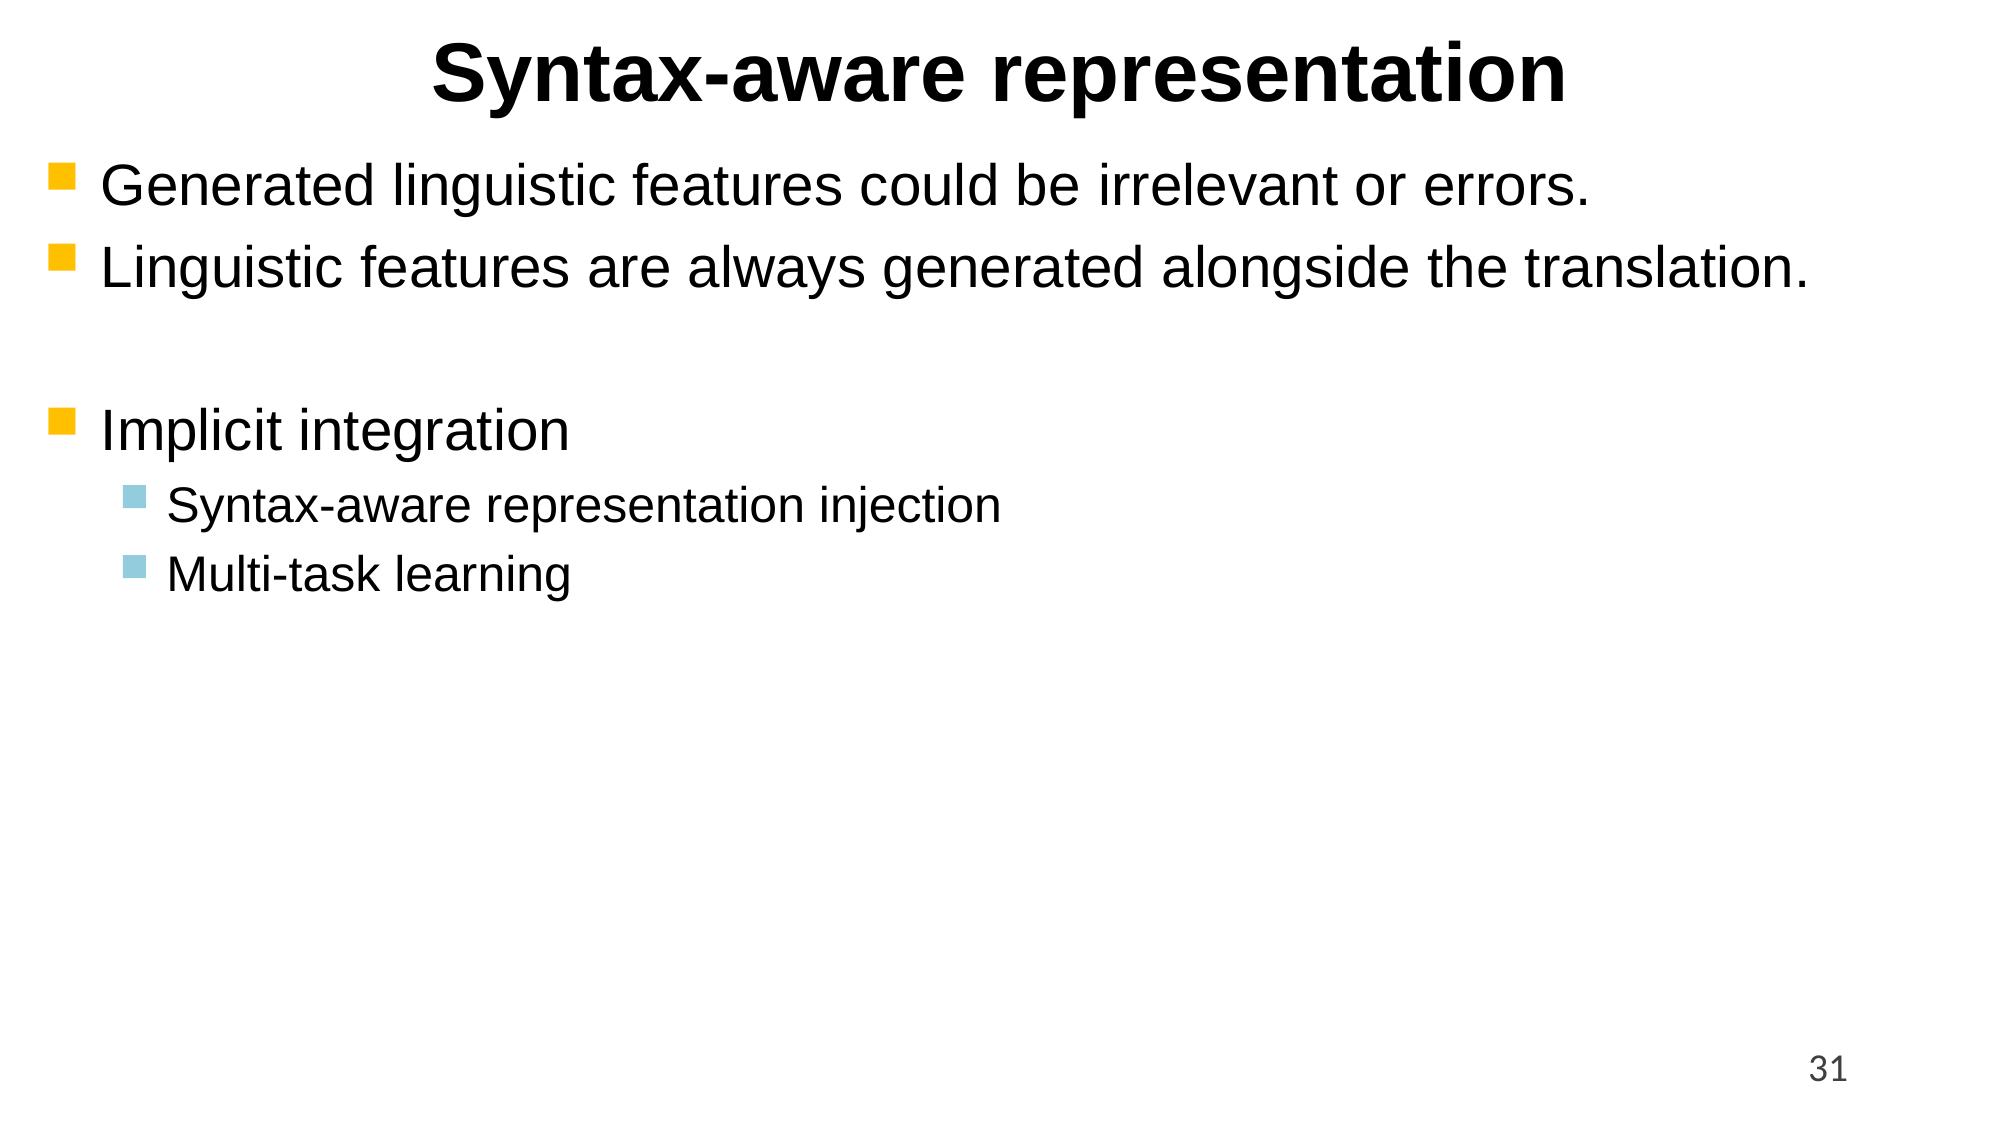

# Syntax-aware representation
Generated linguistic features could be irrelevant or errors.
Linguistic features are always generated alongside the translation.

Implicit integration
Syntax-aware representation injection
Multi-task learning
31